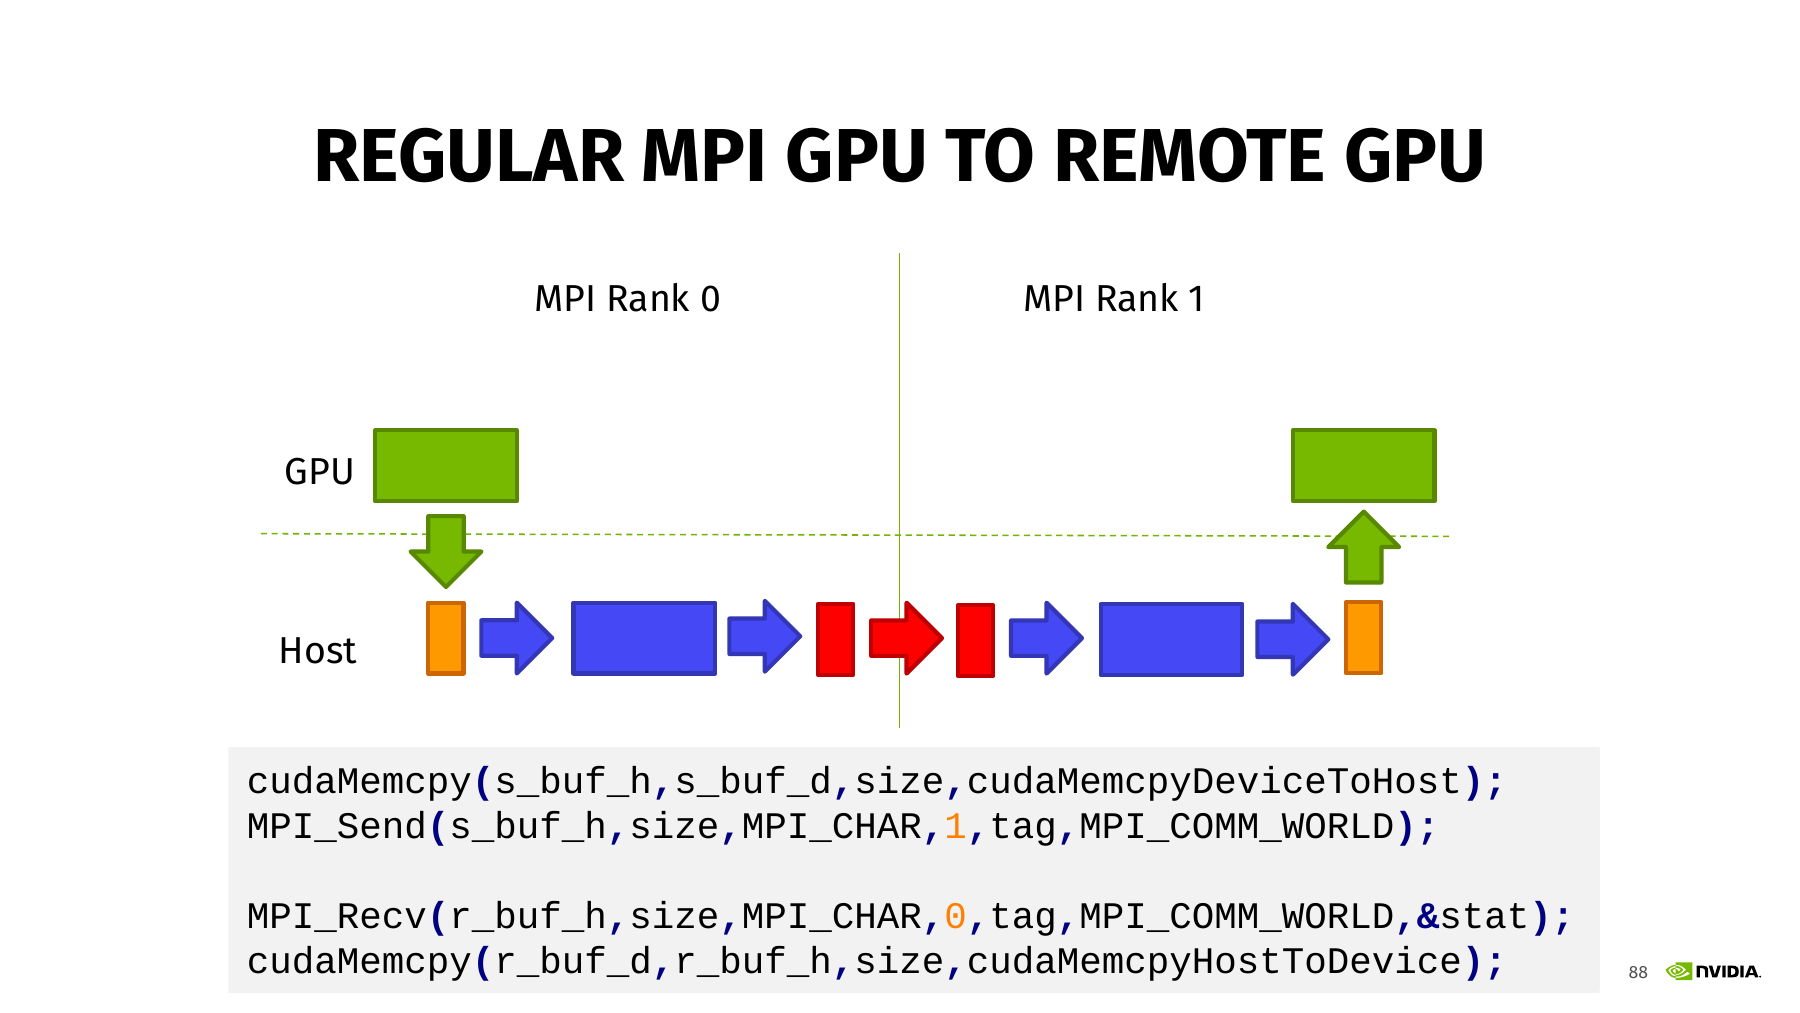

# Regular MPI GPU to Remote GPU
MPI Rank 1
MPI Rank 0

GPU

Host
cudaMemcpy(s_buf_h,s_buf_d,size,cudaMemcpyDeviceToHost);
MPI_Send(s_buf_h,size,MPI_CHAR,1,tag,MPI_COMM_WORLD);

MPI_Recv(r_buf_h,size,MPI_CHAR,0,tag,MPI_COMM_WORLD,&stat);
cudaMemcpy(r_buf_d,r_buf_h,size,cudaMemcpyHostToDevice);
cudaMemcpy(s_buf_h,s_buf_d,size,cudaMemcpyDeviceToHost);
MPI_Send(s_buf_h,size,MPI_CHAR,1,tag,MPI_COMM_WORLD);

MPI_Recv(r_buf_h,size,MPI_CHAR,0,tag,MPI_COMM_WORLD,&stat);
cudaMemcpy(r_buf_d,r_buf_h,size,cudaMemcpyHostToDevice);

cudaMemcpy(s_buf_h,s_buf_d,size,cudaMemcpyDeviceToHost);
MPI_Send(s_buf_h,size,MPI_CHAR,1,tag,MPI_COMM_WORLD);

MPI_Recv(r_buf_h,size,MPI_CHAR,0,tag,MPI_COMM_WORLD,&stat);
cudaMemcpy(r_buf_d,r_buf_h,size,cudaMemcpyHostToDevice);

cudaMemcpy(s_buf_h,s_buf_d,size,cudaMemcpyDeviceToHost);
MPI_Send(s_buf_h,size,MPI_CHAR,1,tag,MPI_COMM_WORLD);

MPI_Recv(r_buf_h,size,MPI_CHAR,0,tag,MPI_COMM_WORLD,&stat);
cudaMemcpy(r_buf_d,r_buf_h,size,cudaMemcpyHostToDevice);

cudaMemcpy(s_buf_h,s_buf_d,size,cudaMemcpyDeviceToHost);
MPI_Send(s_buf_h,size,MPI_CHAR,1,tag,MPI_COMM_WORLD);

MPI_Recv(r_buf_h,size,MPI_CHAR,0,tag,MPI_COMM_WORLD,&stat);
cudaMemcpy(r_buf_d,r_buf_h,size,cudaMemcpyHostToDevice);